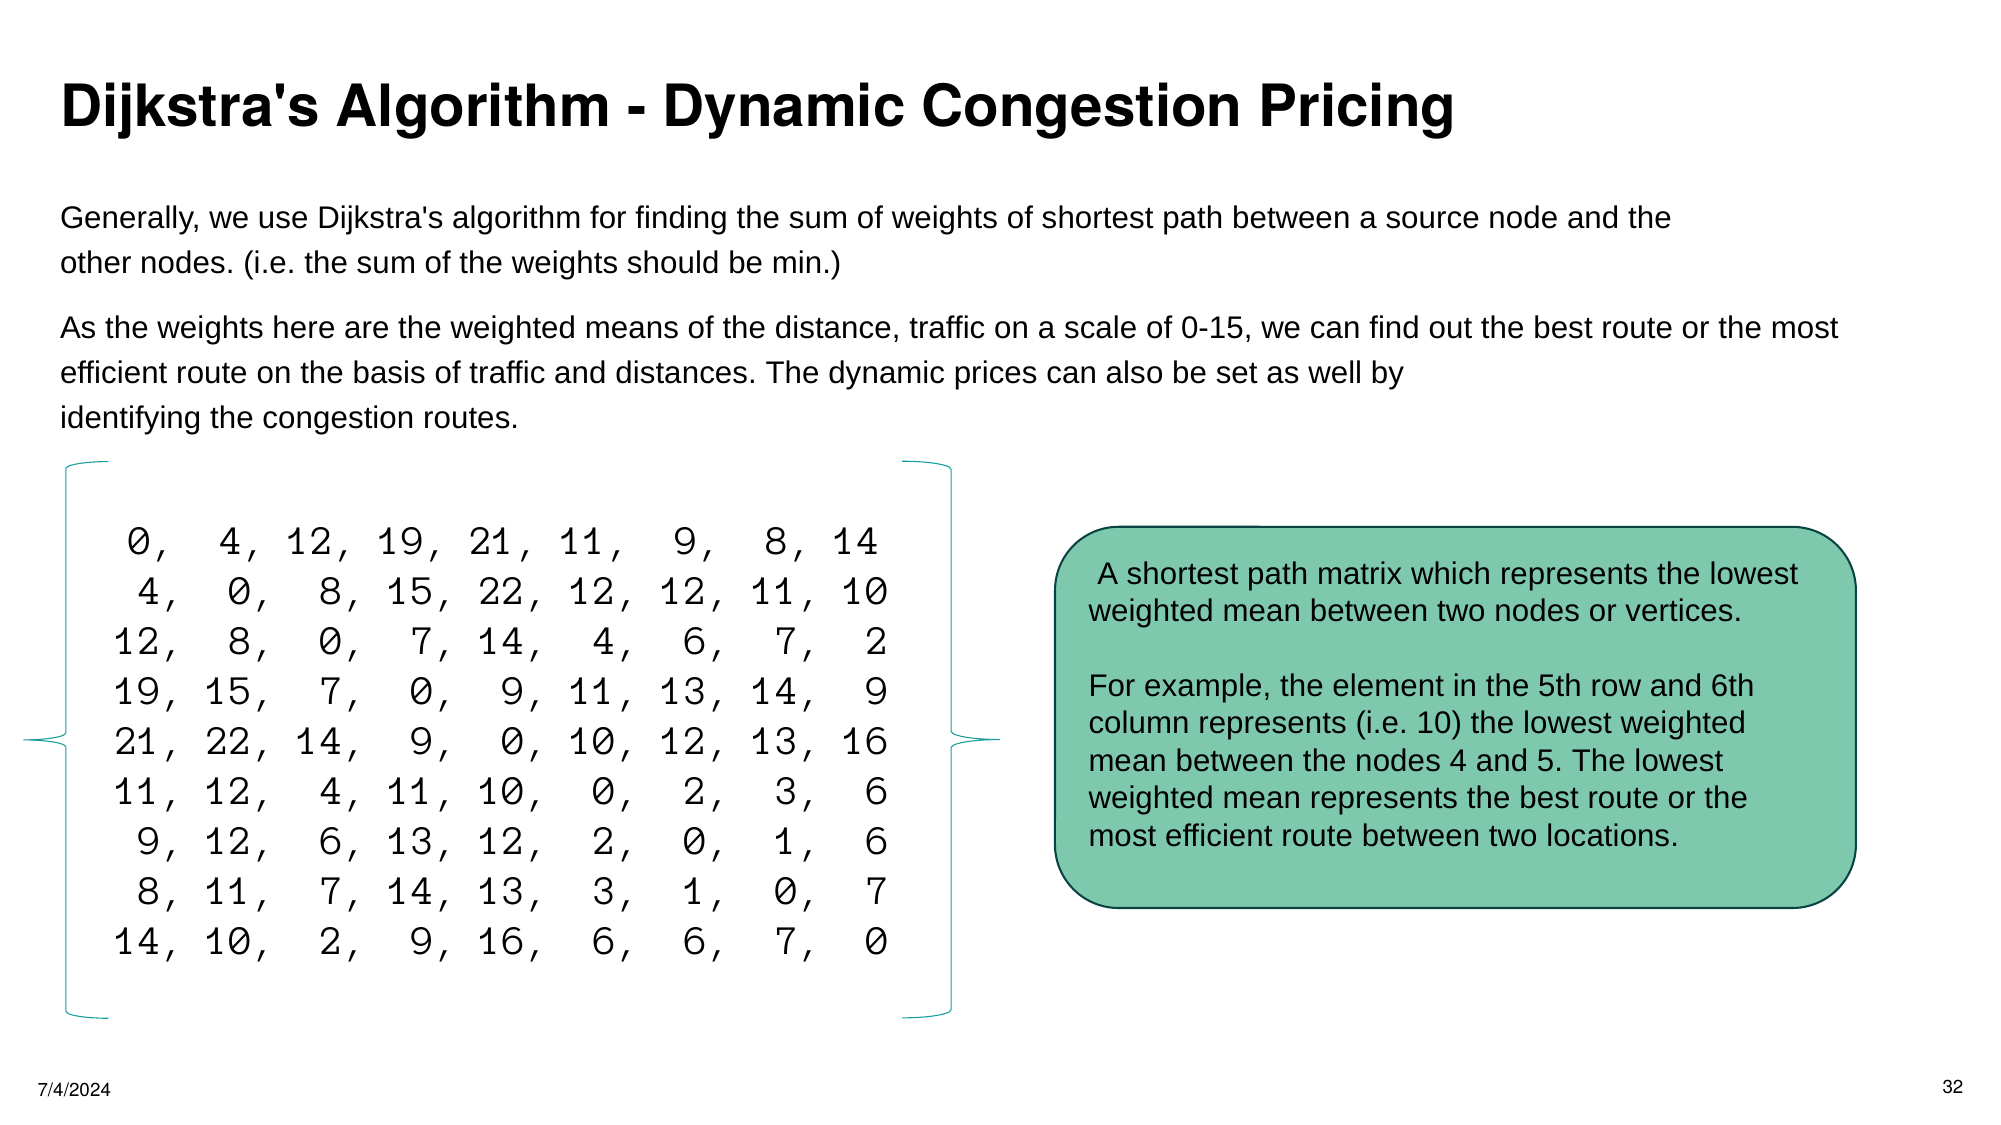

# Dijkstra's Algorithm - Dynamic Congestion Pricing
Generally, we use Dijkstra's algorithm for finding the sum of weights of shortest path between a source node and the other nodes. (i.e. the sum of the weights should be min.)
As the weights here are the weighted means of the distance, traffic on a scale of 0-15, we can find out the best route or the most efficient route on the basis of traffic and distances. The dynamic prices can also be set as well by identifying the congestion routes.

             0,  4, 12, 19, 21, 11,  9,  8, 14
         4,  0,  8, 15, 22, 12, 12, 11, 10
        12,  8,  0,  7, 14,  4,  6,  7,  2
        19, 15,  7,  0,  9, 11, 13, 14,  9
        21, 22, 14,  9,  0, 10, 12, 13, 16
        11, 12,  4, 11, 10,  0,  2,  3,  6
         9, 12,  6, 13, 12,  2,  0,  1,  6
         8, 11,  7, 14, 13,  3,  1,  0,  7
        14, 10,  2,  9, 16,  6,  6,  7,  0
 A shortest path matrix which represents the lowest weighted mean between two nodes or vertices.

For example, the element in the 5th row and 6th column represents (i.e. 10) the lowest weighted mean between the nodes 4 and 5. The lowest weighted mean represents the best route or the most efficient route between two locations.

7/4/2024

32